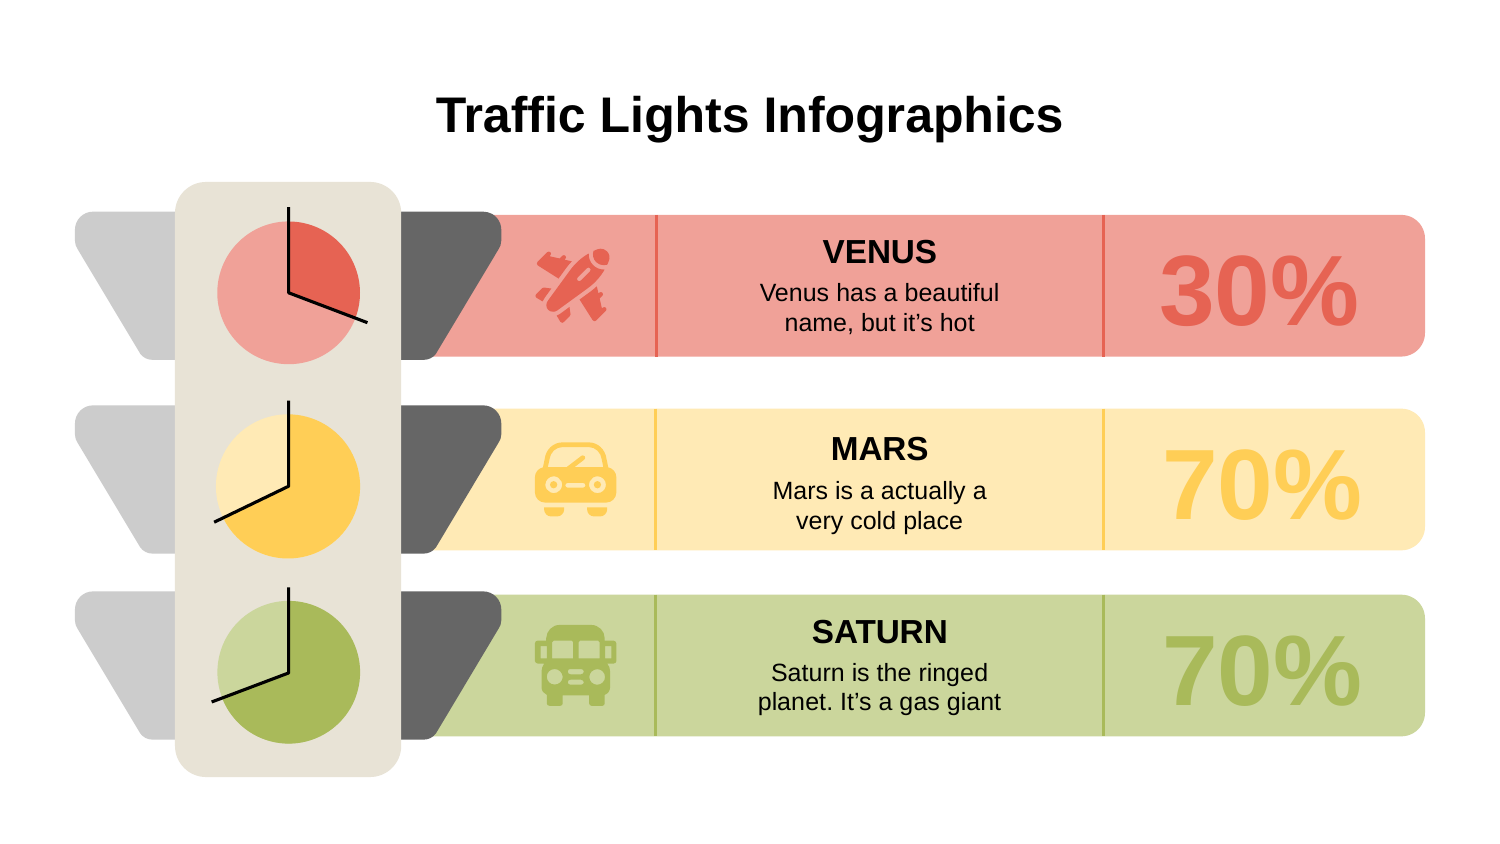

# Traffic Lights Infographics

30%
VENUS

Venus has a beautiful name, but it’s hot

70%
MARS

Mars is a actually a very cold place

70%
SATURN

Saturn is the ringed planet. It’s a gas giant